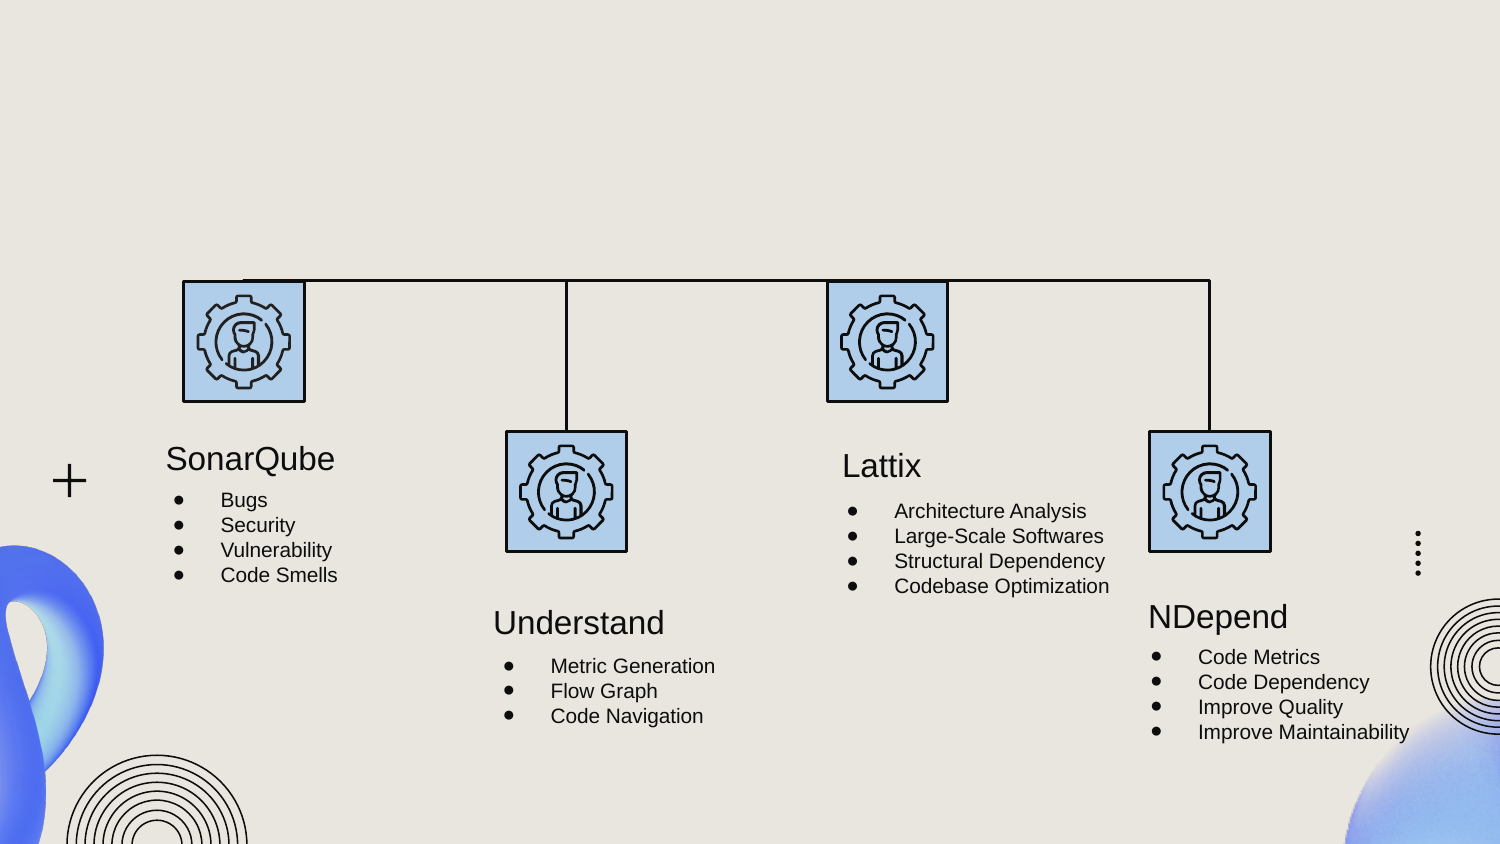

SonarQube

Lattix

Bugs
Security
Vulnerability
Code Smells

Architecture Analysis
Large-Scale Softwares
Structural Dependency
Codebase Optimization

NDepend
Understand

Code Metrics
Code Dependency
Improve Quality
Improve Maintainability

Metric Generation
Flow Graph
Code Navigation